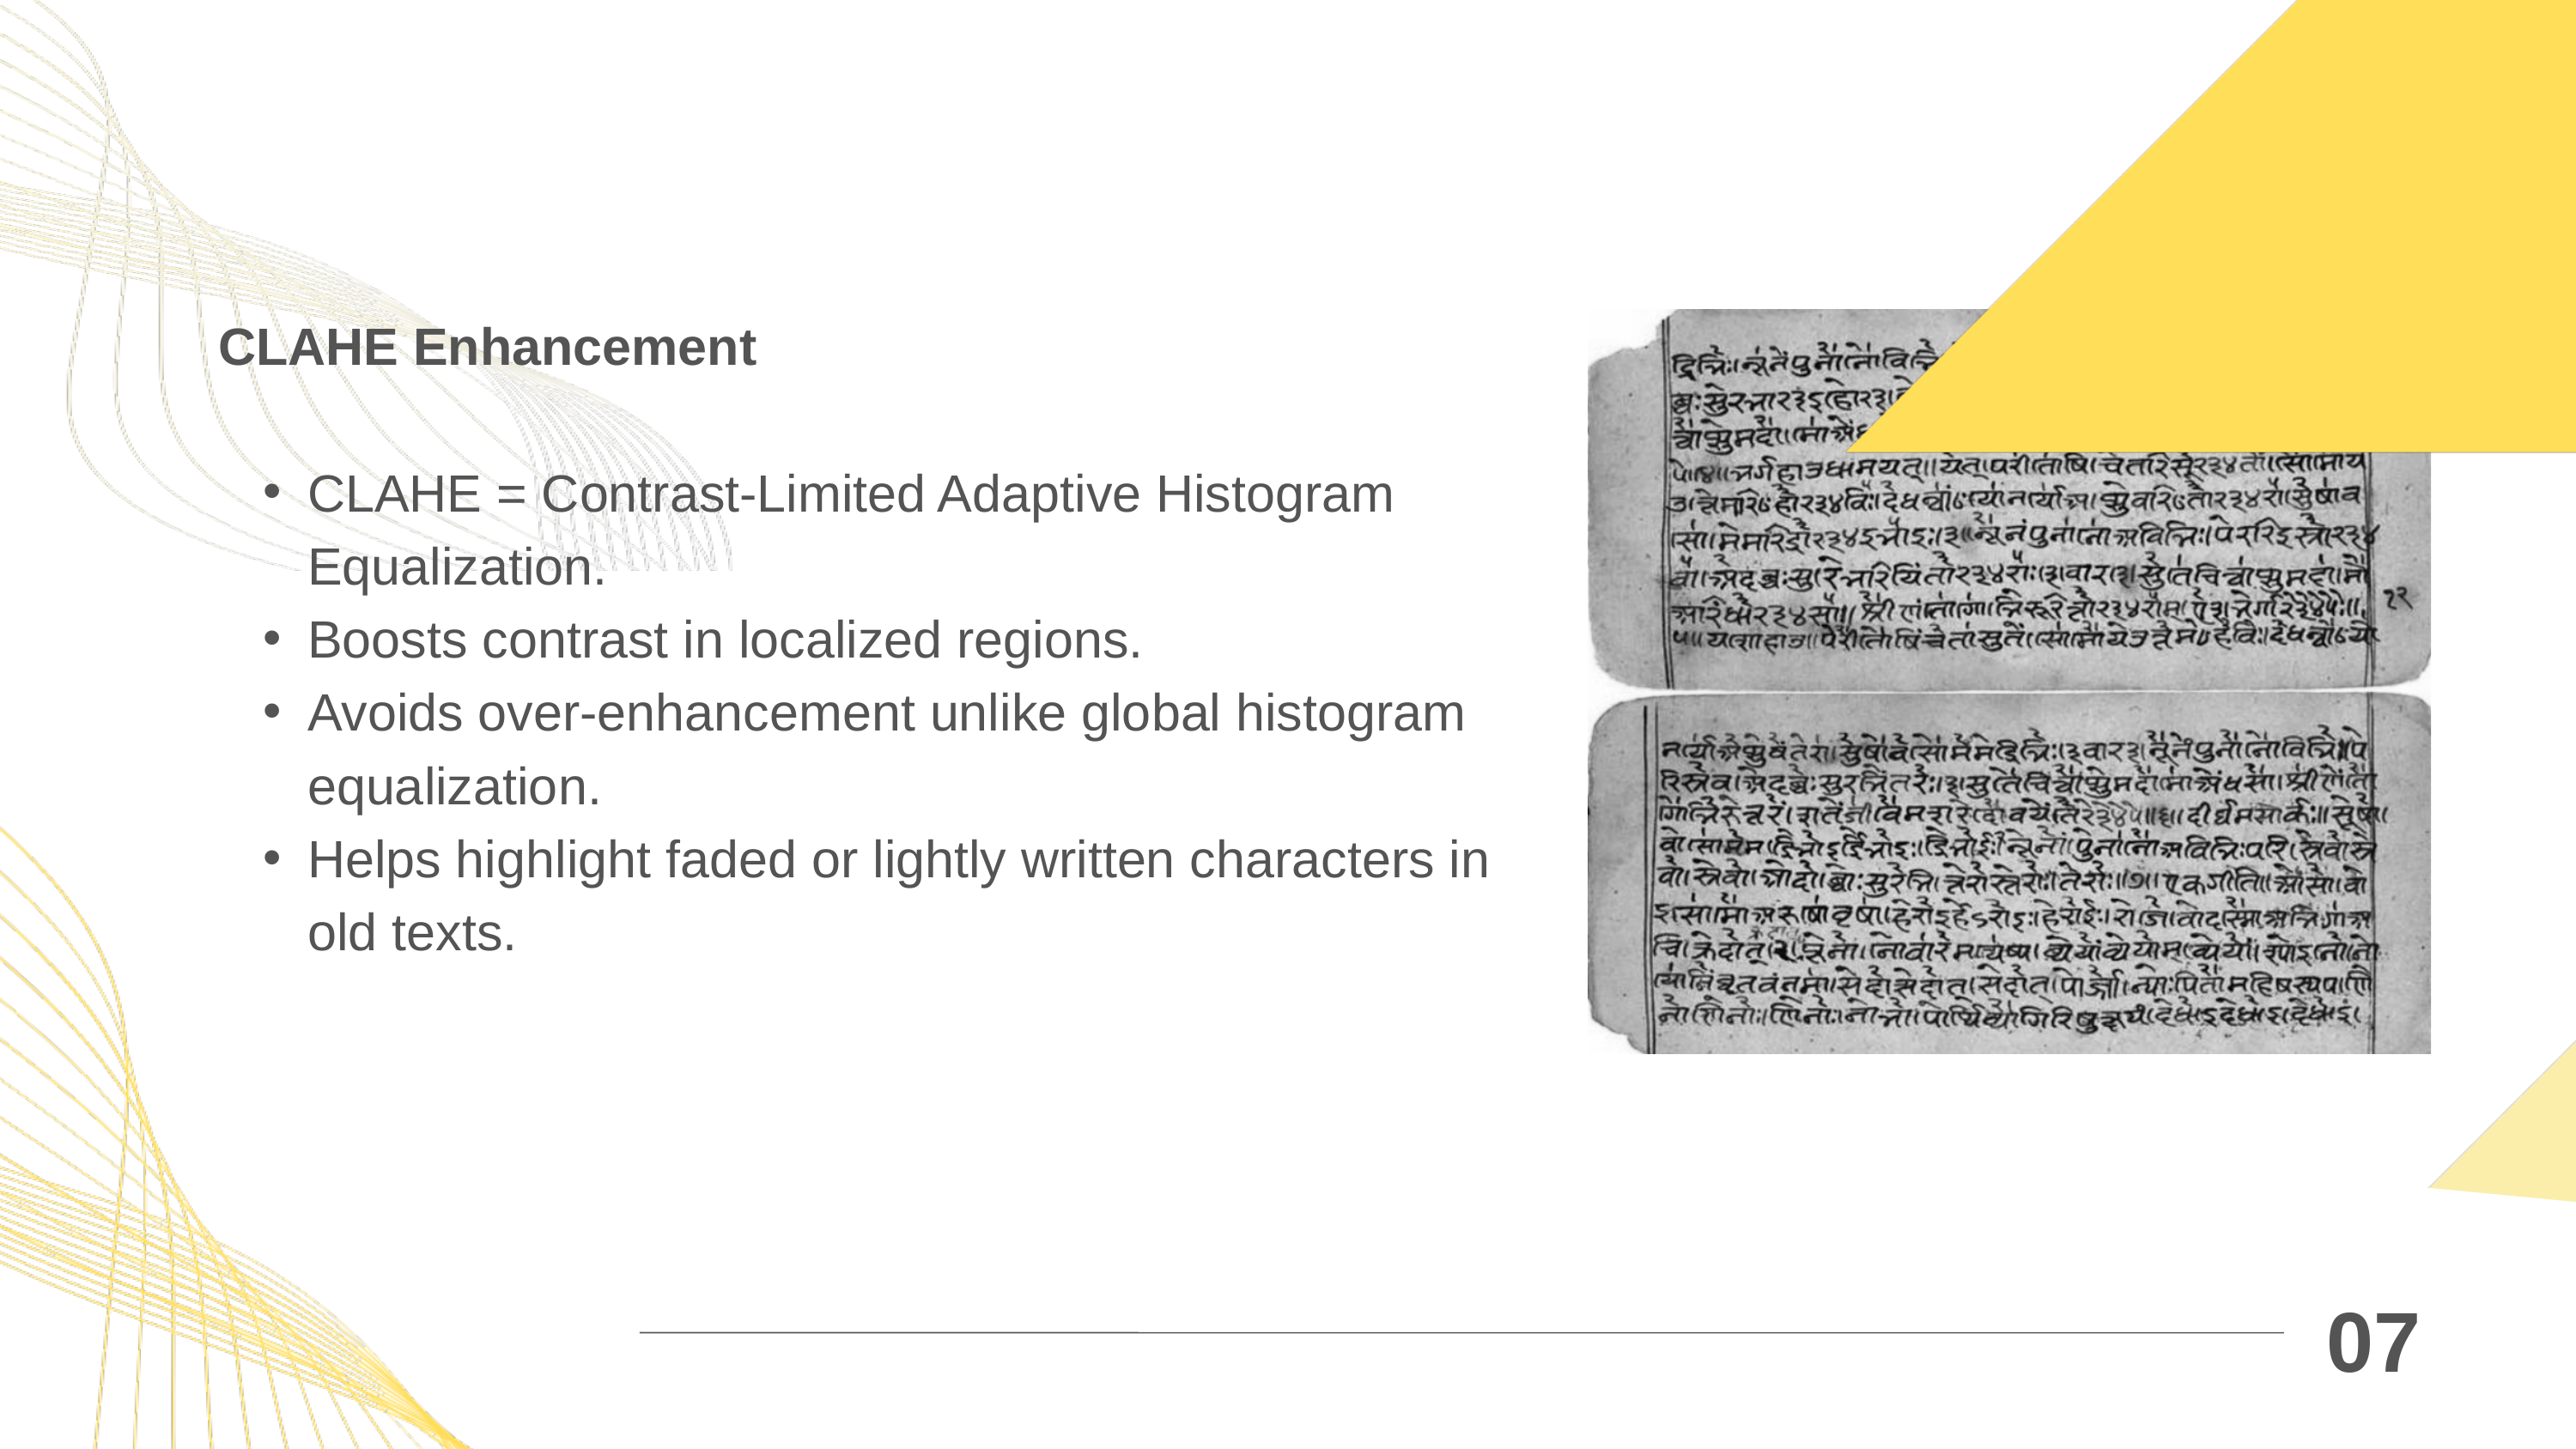

CLAHE Enhancement

CLAHE = Contrast-Limited Adaptive Histogram Equalization.
Boosts contrast in localized regions.
Avoids over-enhancement unlike global histogram equalization.
Helps highlight faded or lightly written characters in old texts.

07